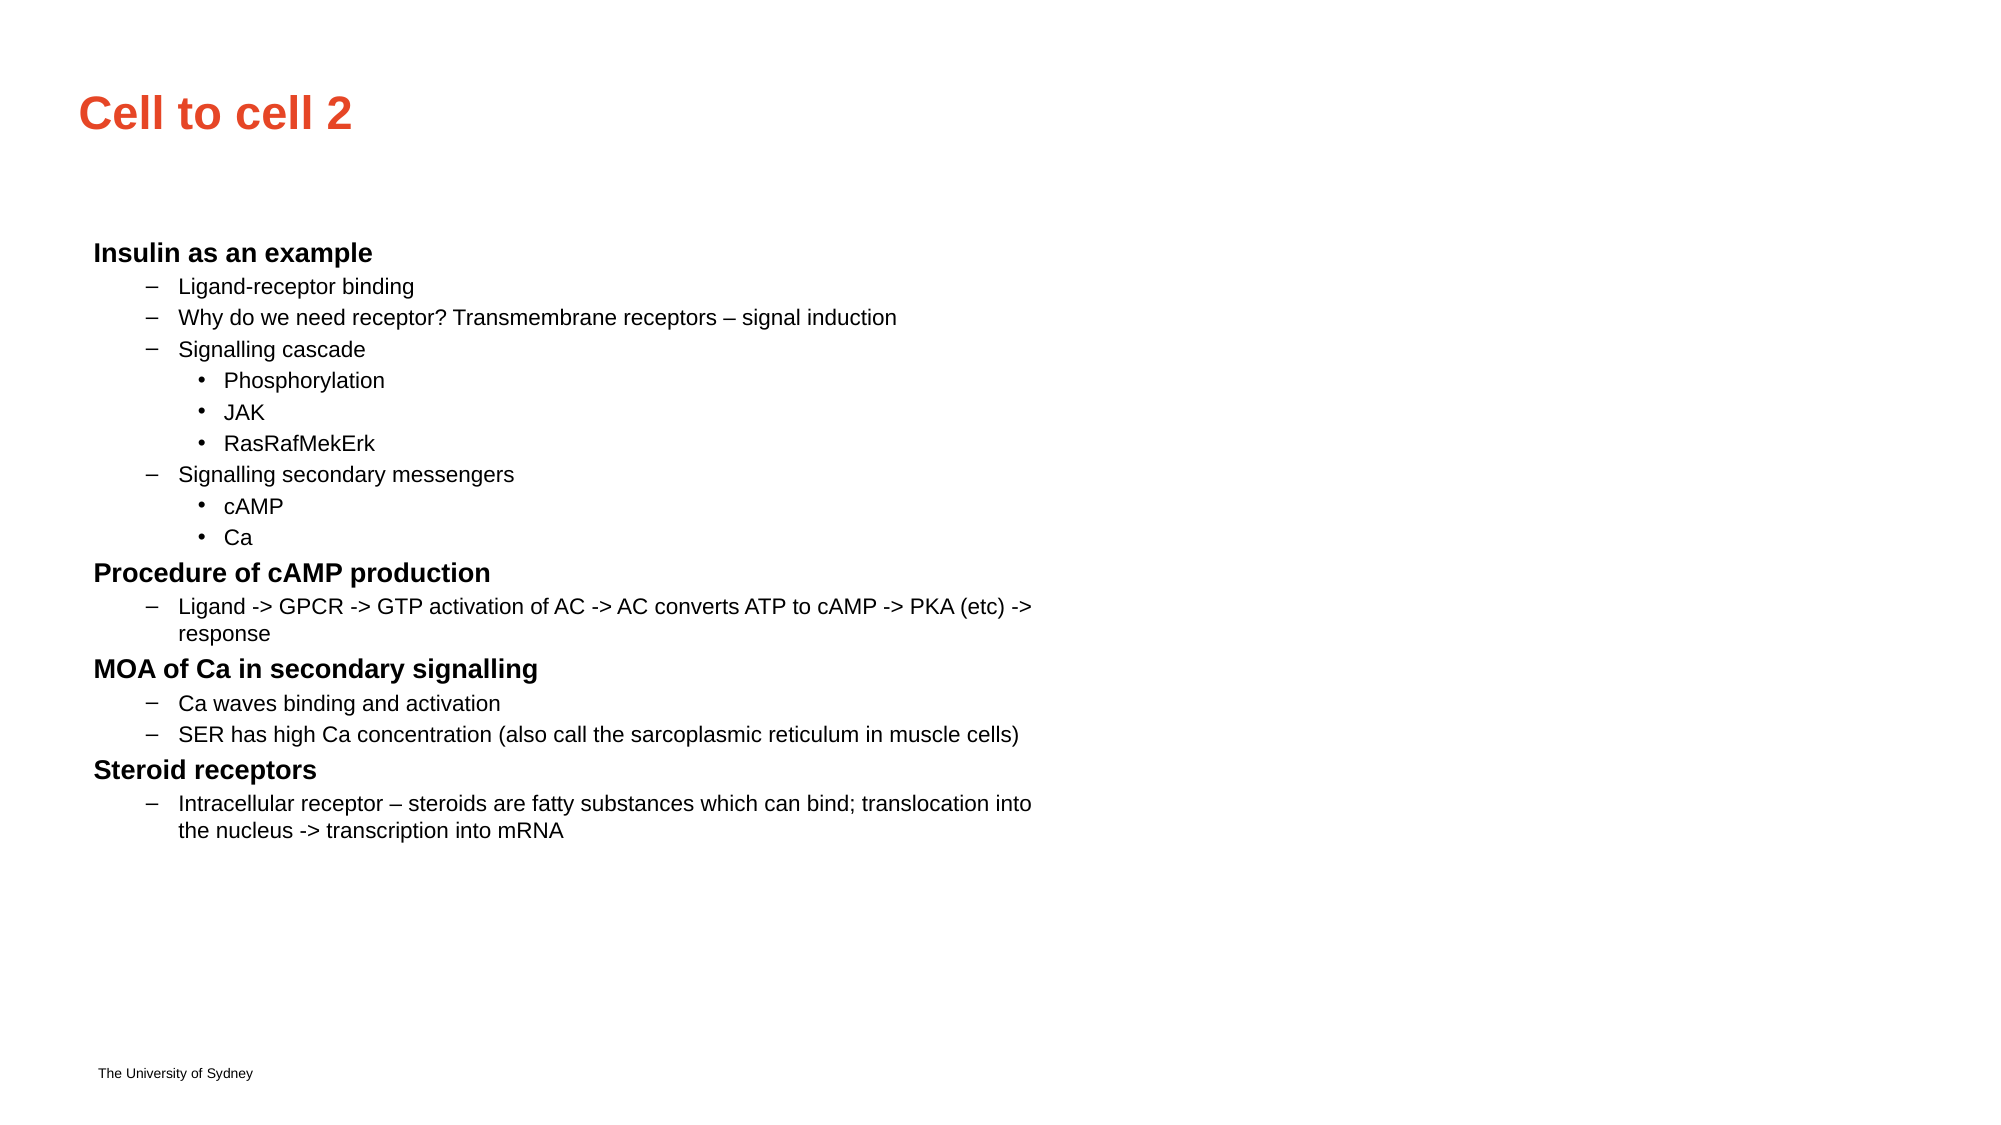

# Cell to cell 2
Insulin as an example
Ligand-receptor binding
Why do we need receptor? Transmembrane receptors – signal induction
Signalling cascade
Phosphorylation
JAK
RasRafMekErk
Signalling secondary messengers
cAMP
Ca
Procedure of cAMP production
Ligand -> GPCR -> GTP activation of AC -> AC converts ATP to cAMP -> PKA (etc) -> response
MOA of Ca in secondary signalling
Ca waves binding and activation
SER has high Ca concentration (also call the sarcoplasmic reticulum in muscle cells)
Steroid receptors
Intracellular receptor – steroids are fatty substances which can bind; translocation into the nucleus -> transcription into mRNA